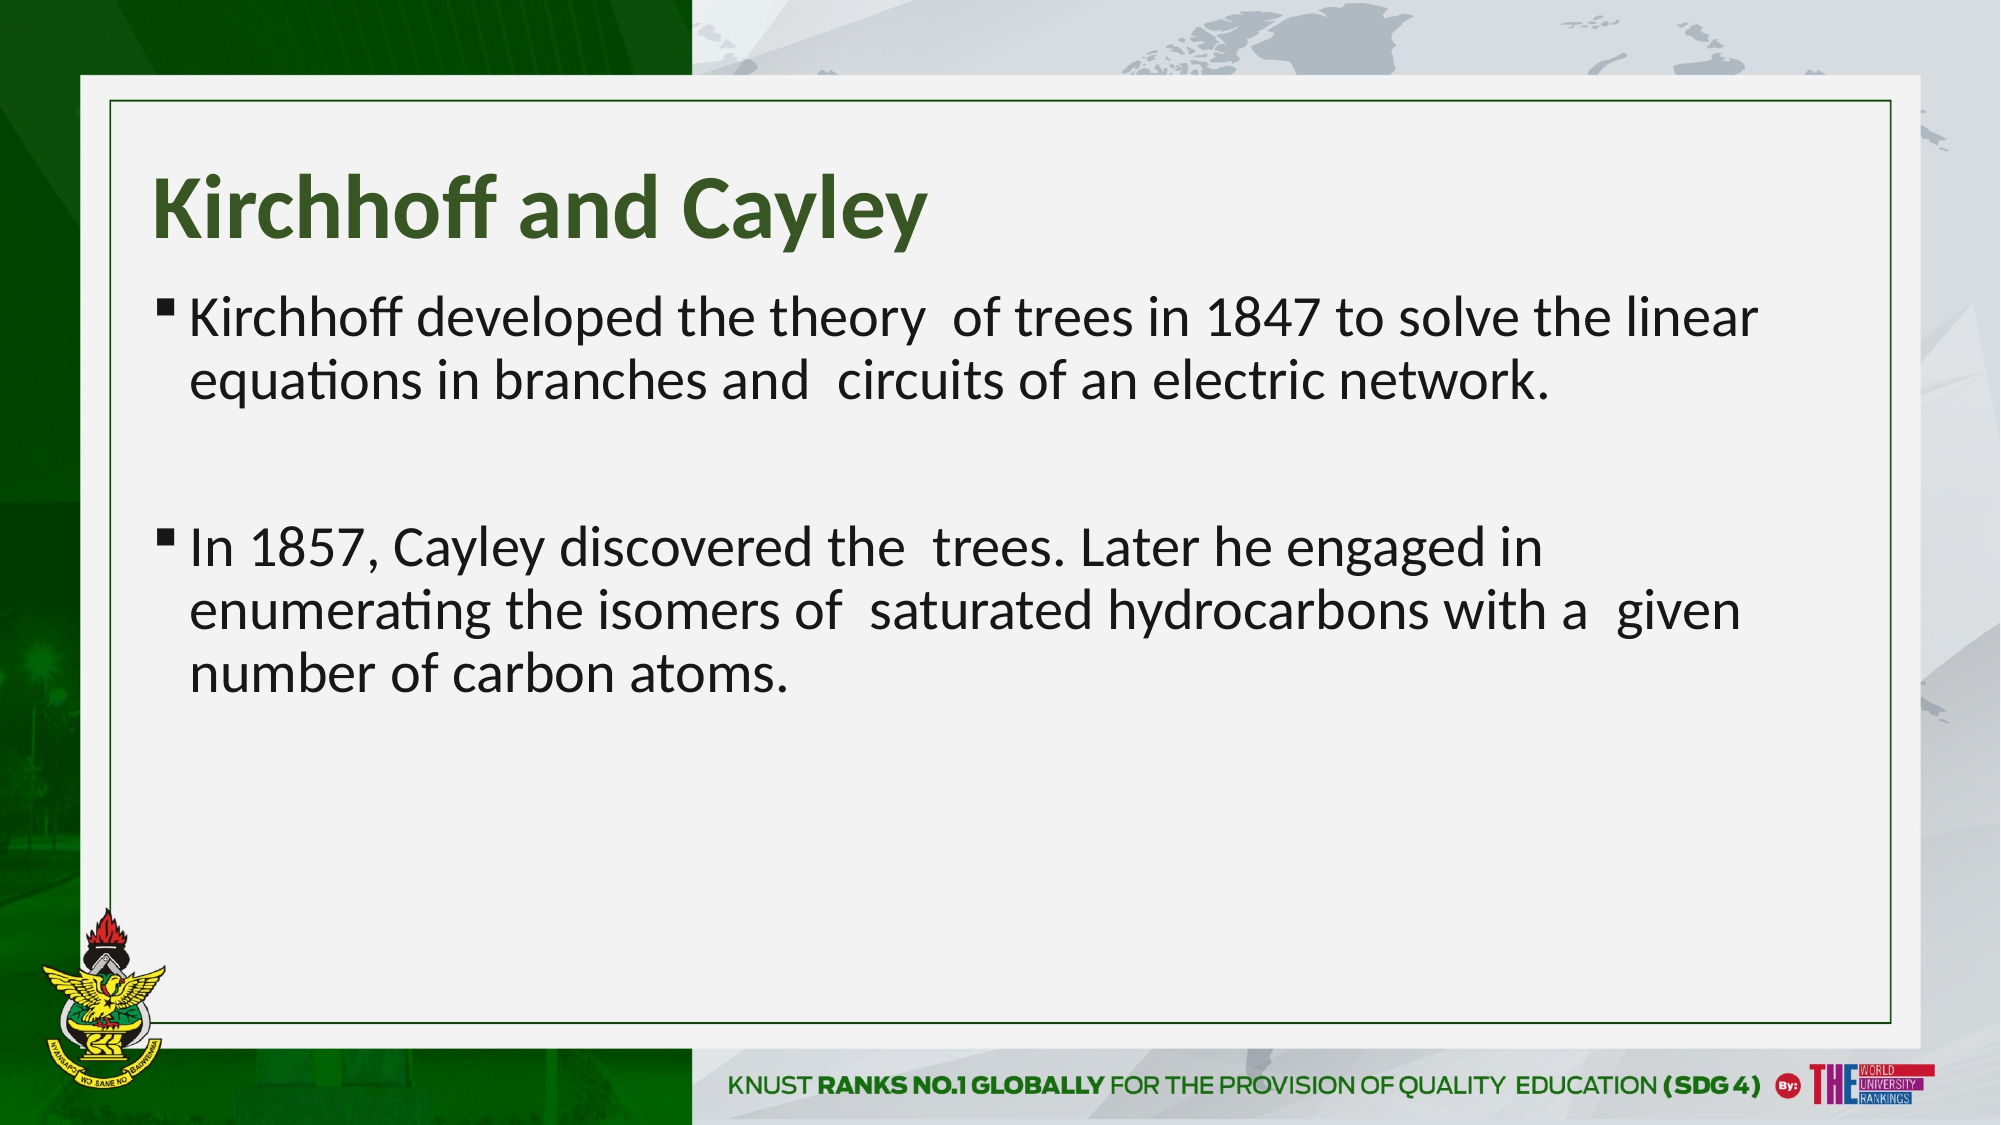

# Kirchhoff and Cayley
Kirchhoff developed the theory  of trees in 1847 to solve the linear  equations in branches and  circuits of an electric network.

In 1857, Cayley discovered the  trees. Later he engaged in  enumerating the isomers of  saturated hydrocarbons with a  given number of carbon atoms.